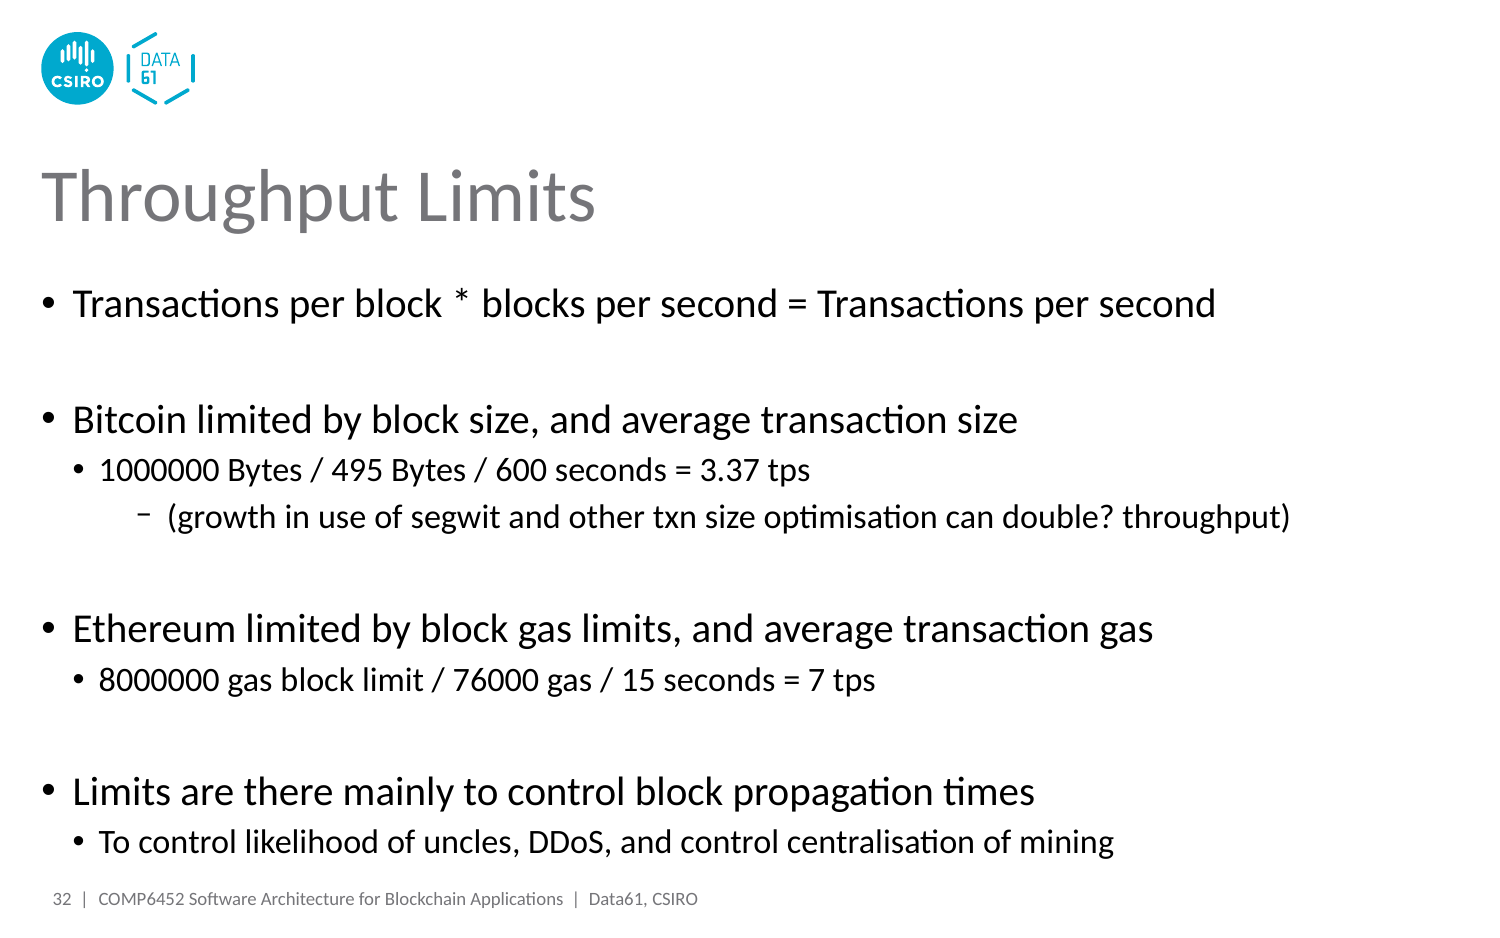

# Throughput Limits
Transactions per block * blocks per second = Transactions per second

Bitcoin limited by block size, and average transaction size
1000000 Bytes / 495 Bytes / 600 seconds = 3.37 tps
(growth in use of segwit and other txn size optimisation can double? throughput)

Ethereum limited by block gas limits, and average transaction gas
8000000 gas block limit / 76000 gas / 15 seconds = 7 tps

Limits are there mainly to control block propagation times
To control likelihood of uncles, DDoS, and control centralisation of mining
32  |
COMP6452 Software Architecture for Blockchain Applications  |  Data61, CSIRO